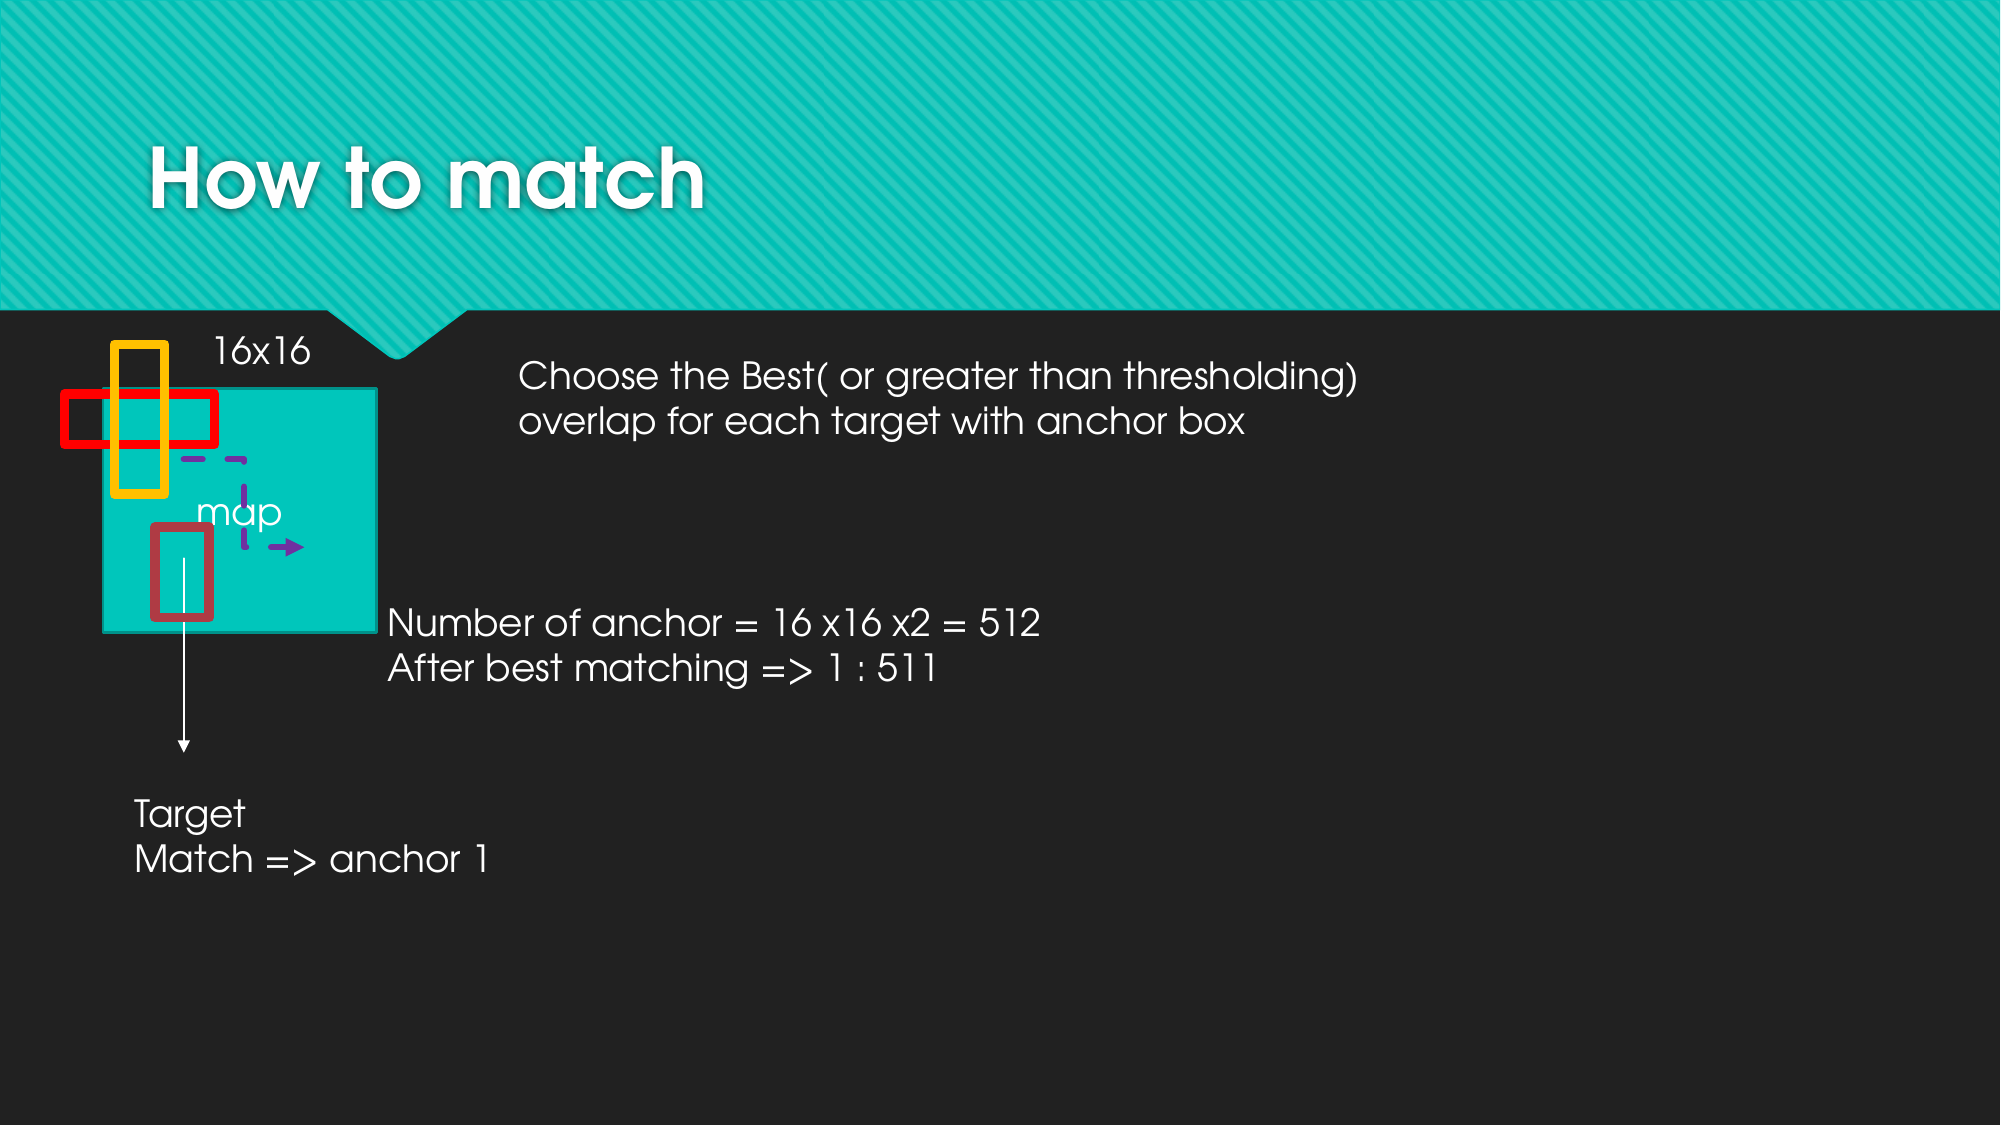

# How to match
16x16
Choose the Best( or greater than thresholding)
overlap for each target with anchor box
map

Number of anchor = 16 x16 x2 = 512
After best matching => 1 : 511
Target
Match => anchor 1